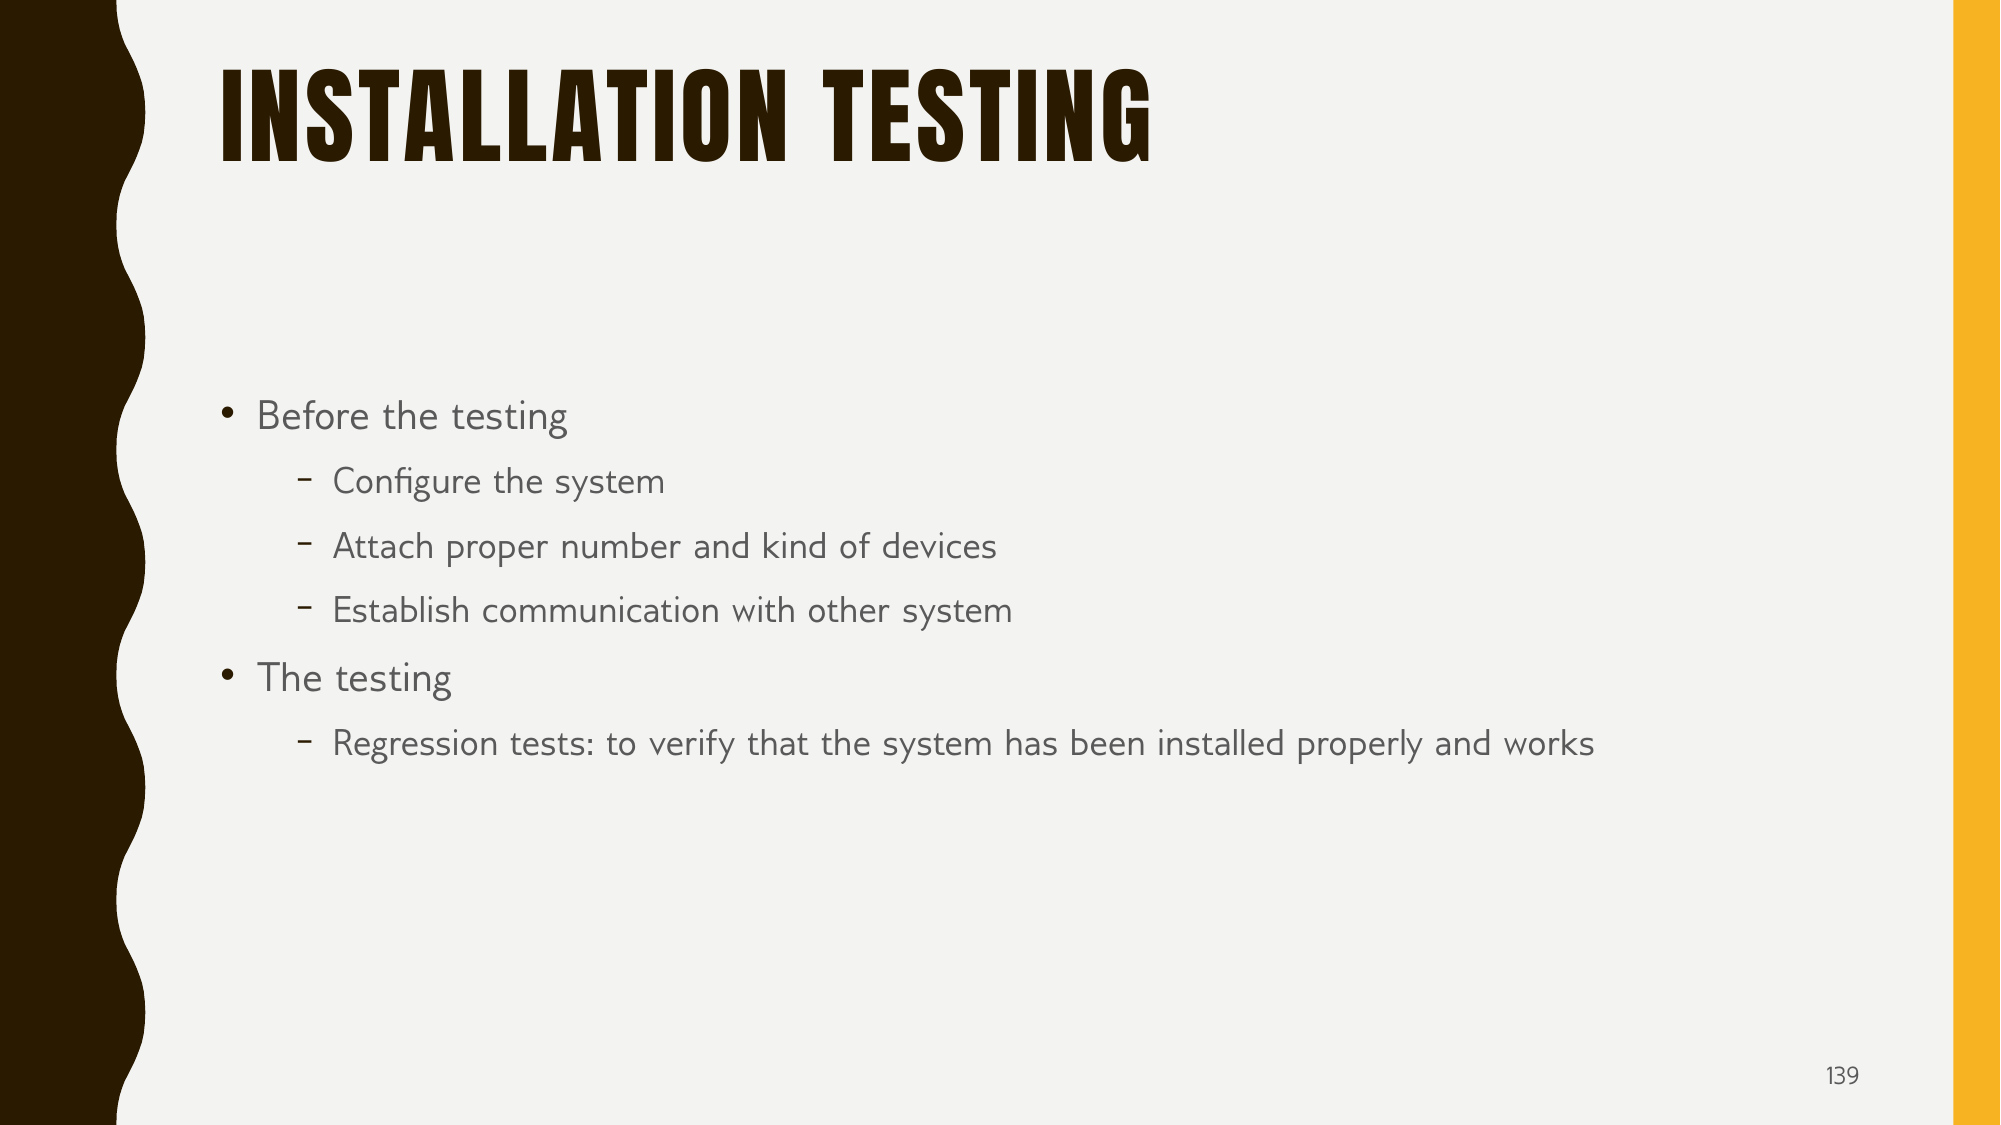

# Installation Testing
Before the testing
Configure the system
Attach proper number and kind of devices
Establish communication with other system
The testing
Regression tests: to verify that the system has been installed properly and works

139